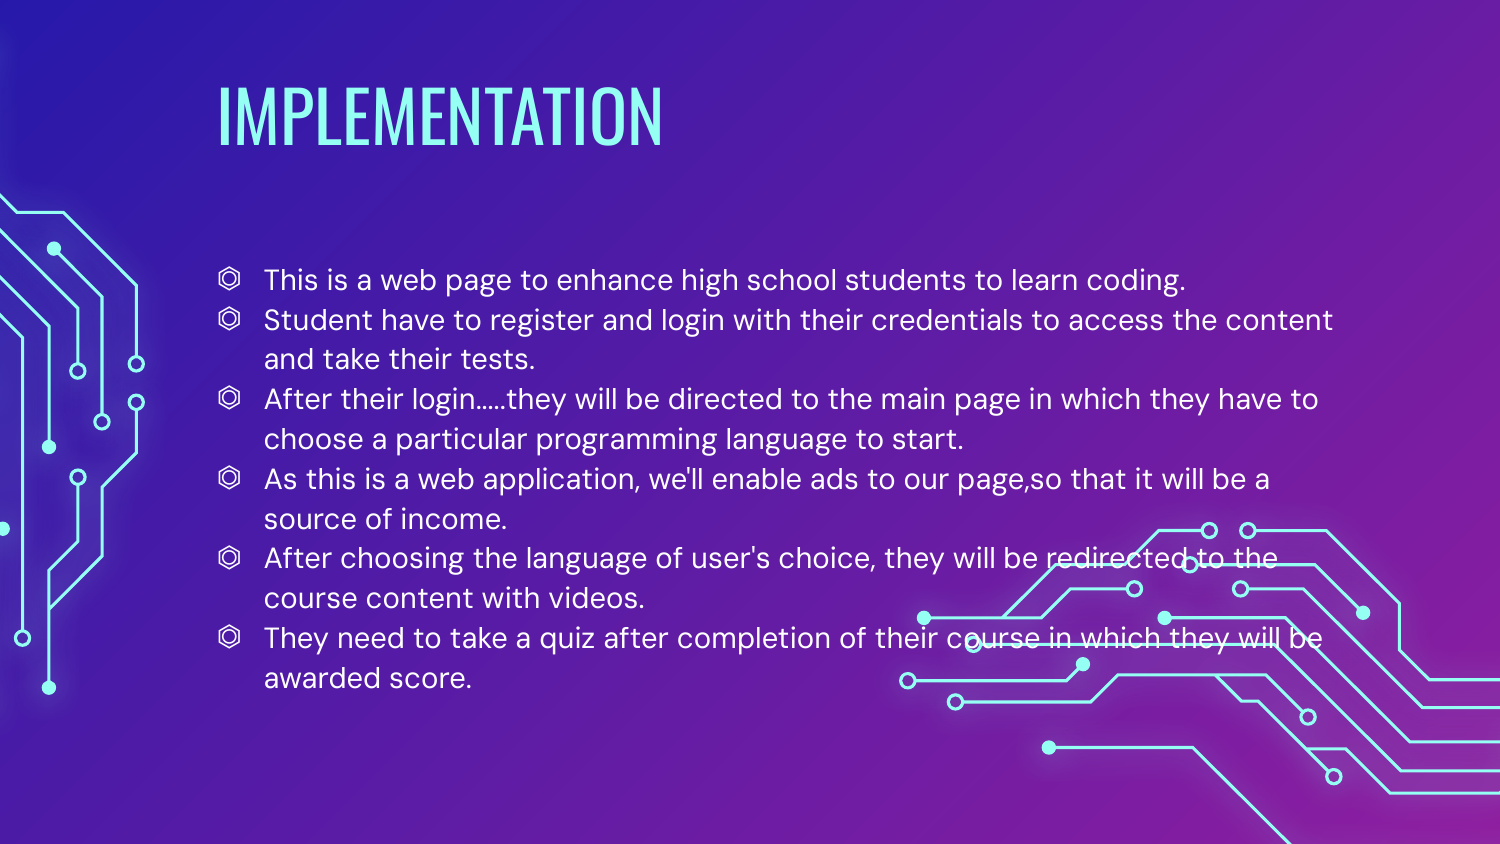

# IMPLEMENTATION
This is a web page to enhance high school students to learn coding.
Student have to register and login with their credentials to access the content and take their tests.
After their login.....they will be directed to the main page in which they have to choose a particular programming language to start.
As this is a web application, we'll enable ads to our page,so that it will be a source of income.
After choosing the language of user's choice, they will be redirected to the course content with videos.
They need to take a quiz after completion of their course in which they will be awarded score.